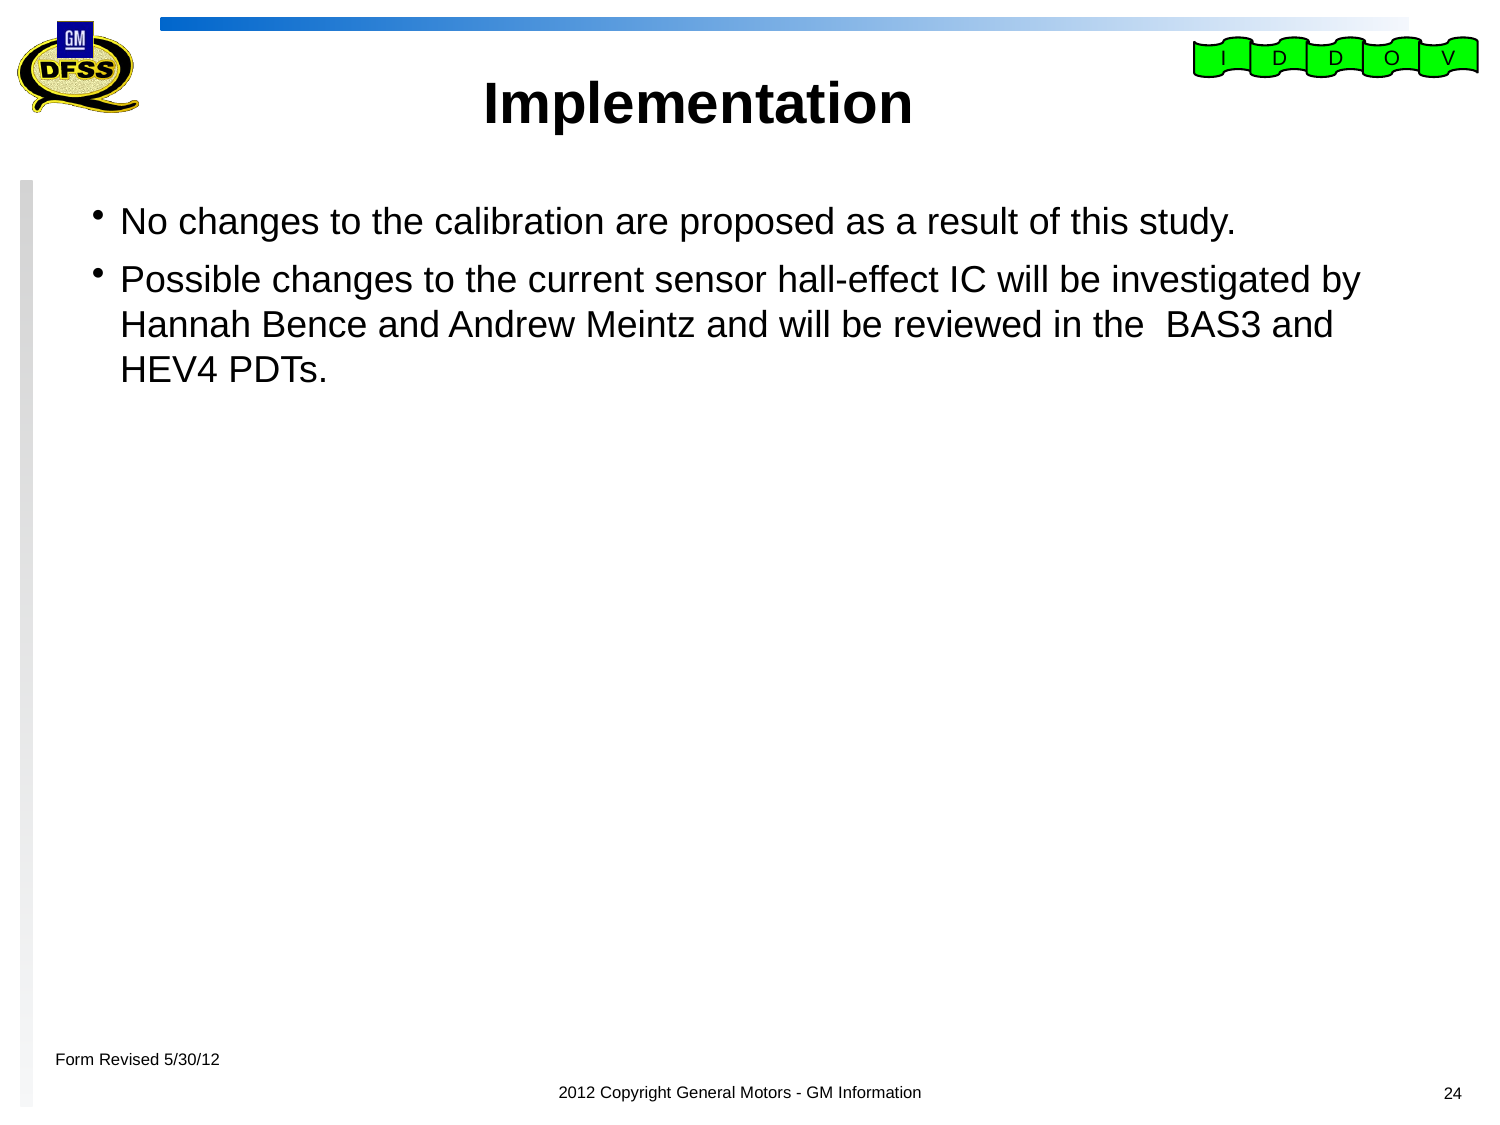

I
D
D
O
V
# Implementation
No changes to the calibration are proposed as a result of this study.
Possible changes to the current sensor hall-effect IC will be investigated by Hannah Bence and Andrew Meintz and will be reviewed in the  BAS3 and HEV4 PDTs.

Form Revised 5/30/12
2012 Copyright General Motors - GM Information
24